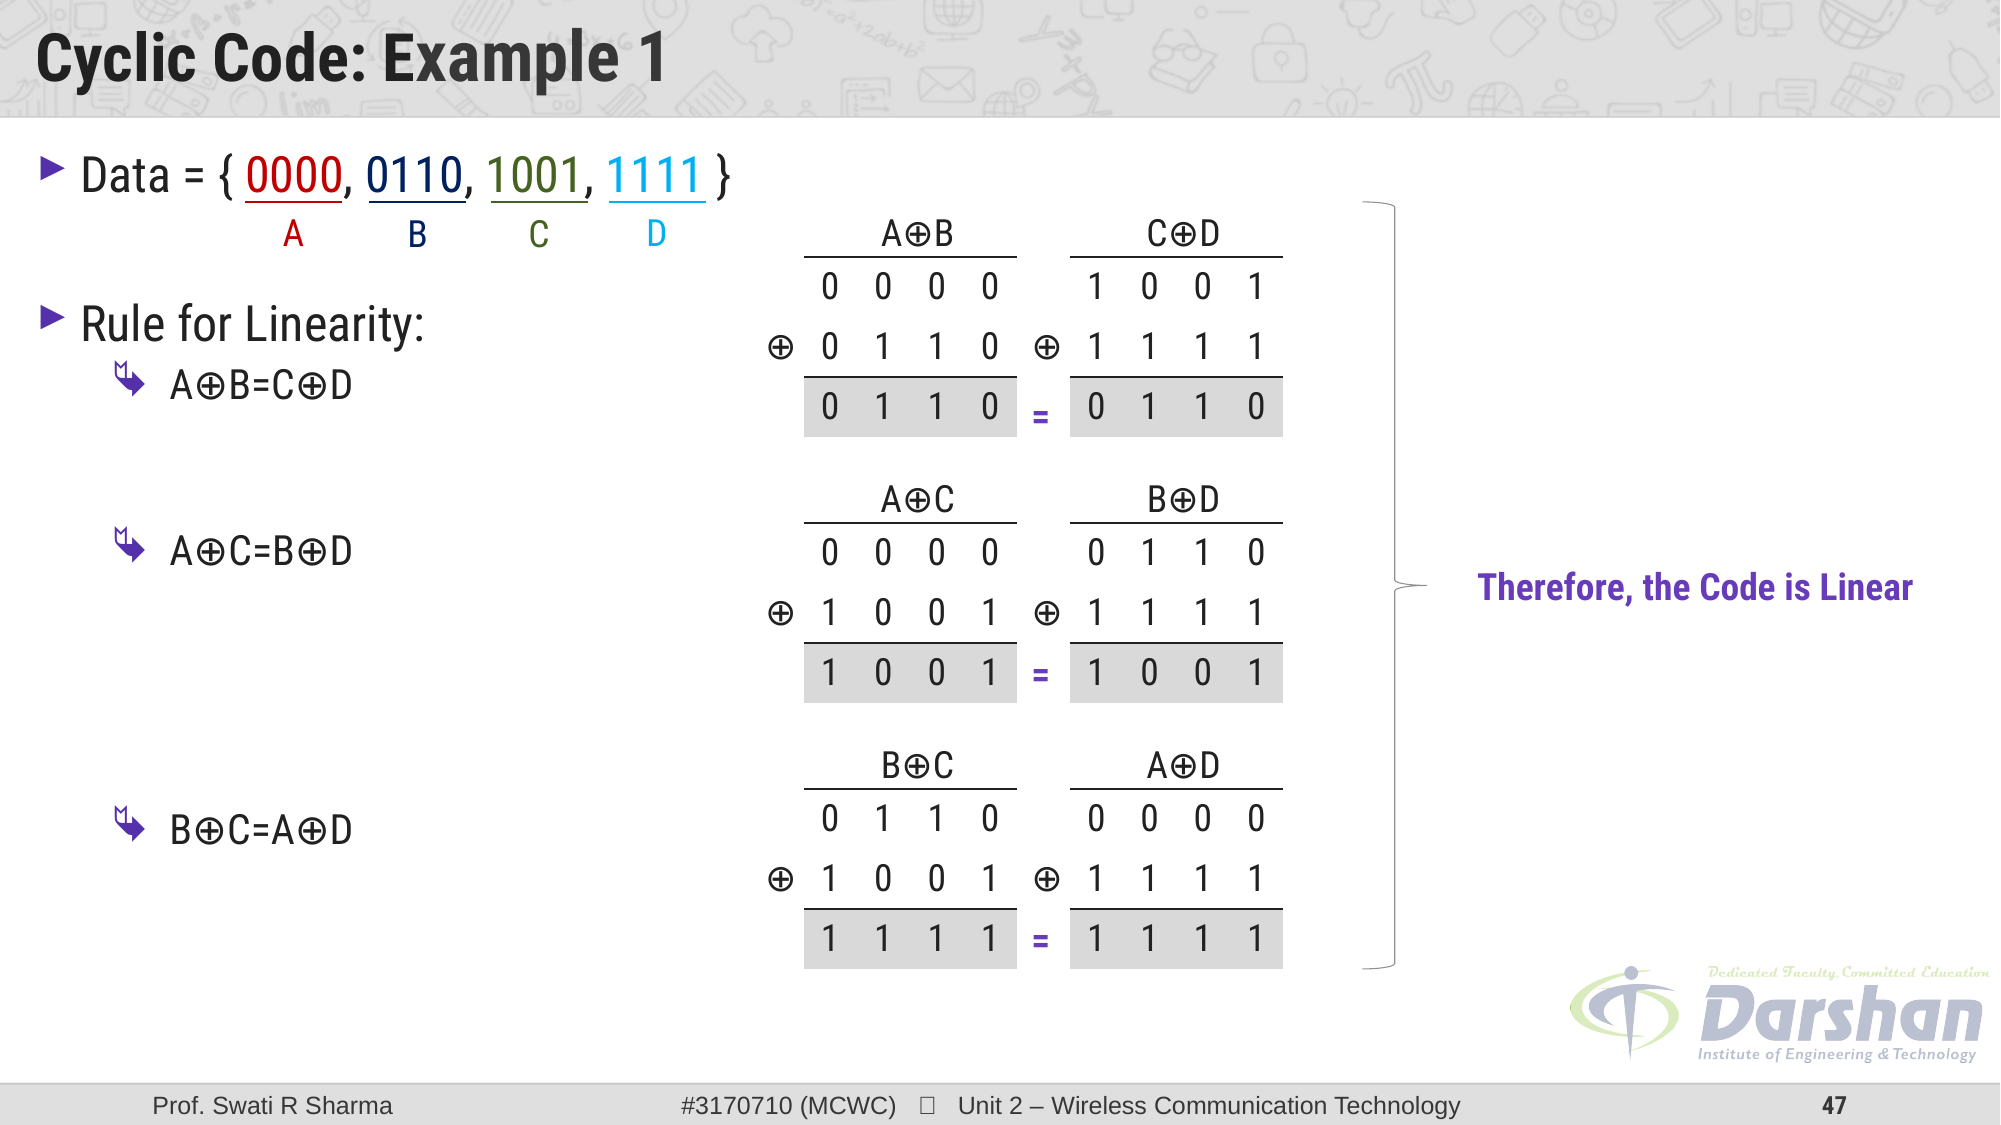

# Cyclic Code: Example 1
Data = { 0000, 0110, 1001, 1111 }

Rule for Linearity:
A⊕B=C⊕D

A⊕C=B⊕D

B⊕C=A⊕D
D
A⊕B
C⊕D

A
C
B
|  | 0 | 0 | 0 | 0 |
| --- | --- | --- | --- | --- |
| ⊕ | 0 | 1 | 1 | 0 |
|  | 0 | 1 | 1 | 0 |
|  | 1 | 0 | 0 | 1 |
| --- | --- | --- | --- | --- |
| ⊕ | 1 | 1 | 1 | 1 |
|  | 0 | 1 | 1 | 0 |
=
A⊕C
B⊕D
|  | 0 | 0 | 0 | 0 |
| --- | --- | --- | --- | --- |
| ⊕ | 1 | 0 | 0 | 1 |
|  | 1 | 0 | 0 | 1 |
|  | 0 | 1 | 1 | 0 |
| --- | --- | --- | --- | --- |
| ⊕ | 1 | 1 | 1 | 1 |
|  | 1 | 0 | 0 | 1 |
Therefore, the Code is Linear
=
B⊕C
A⊕D
|  | 0 | 1 | 1 | 0 |
| --- | --- | --- | --- | --- |
| ⊕ | 1 | 0 | 0 | 1 |
|  | 1 | 1 | 1 | 1 |
|  | 0 | 0 | 0 | 0 |
| --- | --- | --- | --- | --- |
| ⊕ | 1 | 1 | 1 | 1 |
|  | 1 | 1 | 1 | 1 |
=